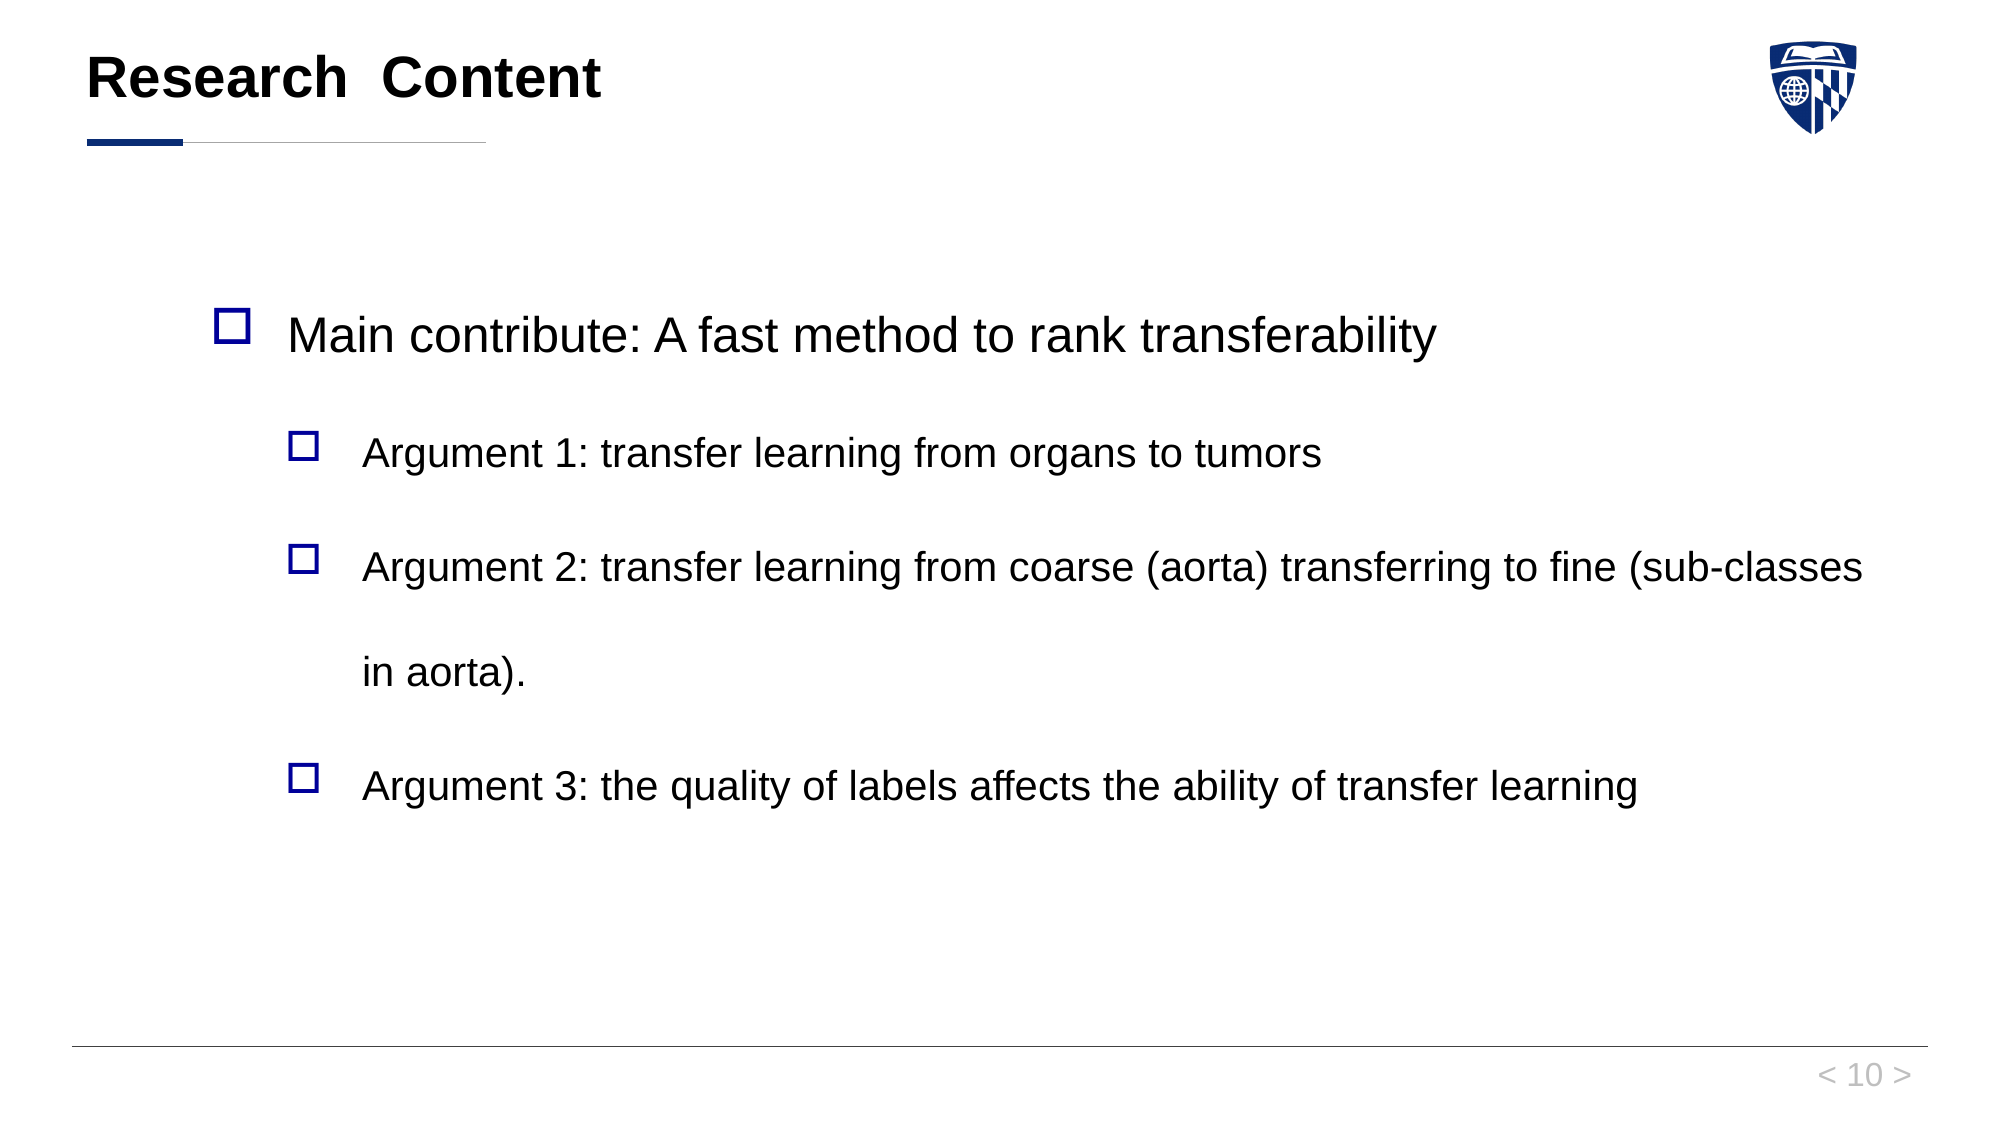

# Research  Content
Main contribute: A fast method to rank transferability
Argument 1: transfer learning from organs to tumors
Argument 2: transfer learning from coarse (aorta) transferring to fine (sub-classes in aorta).
Argument 3: the quality of labels affects the ability of transfer learning

< 10 >